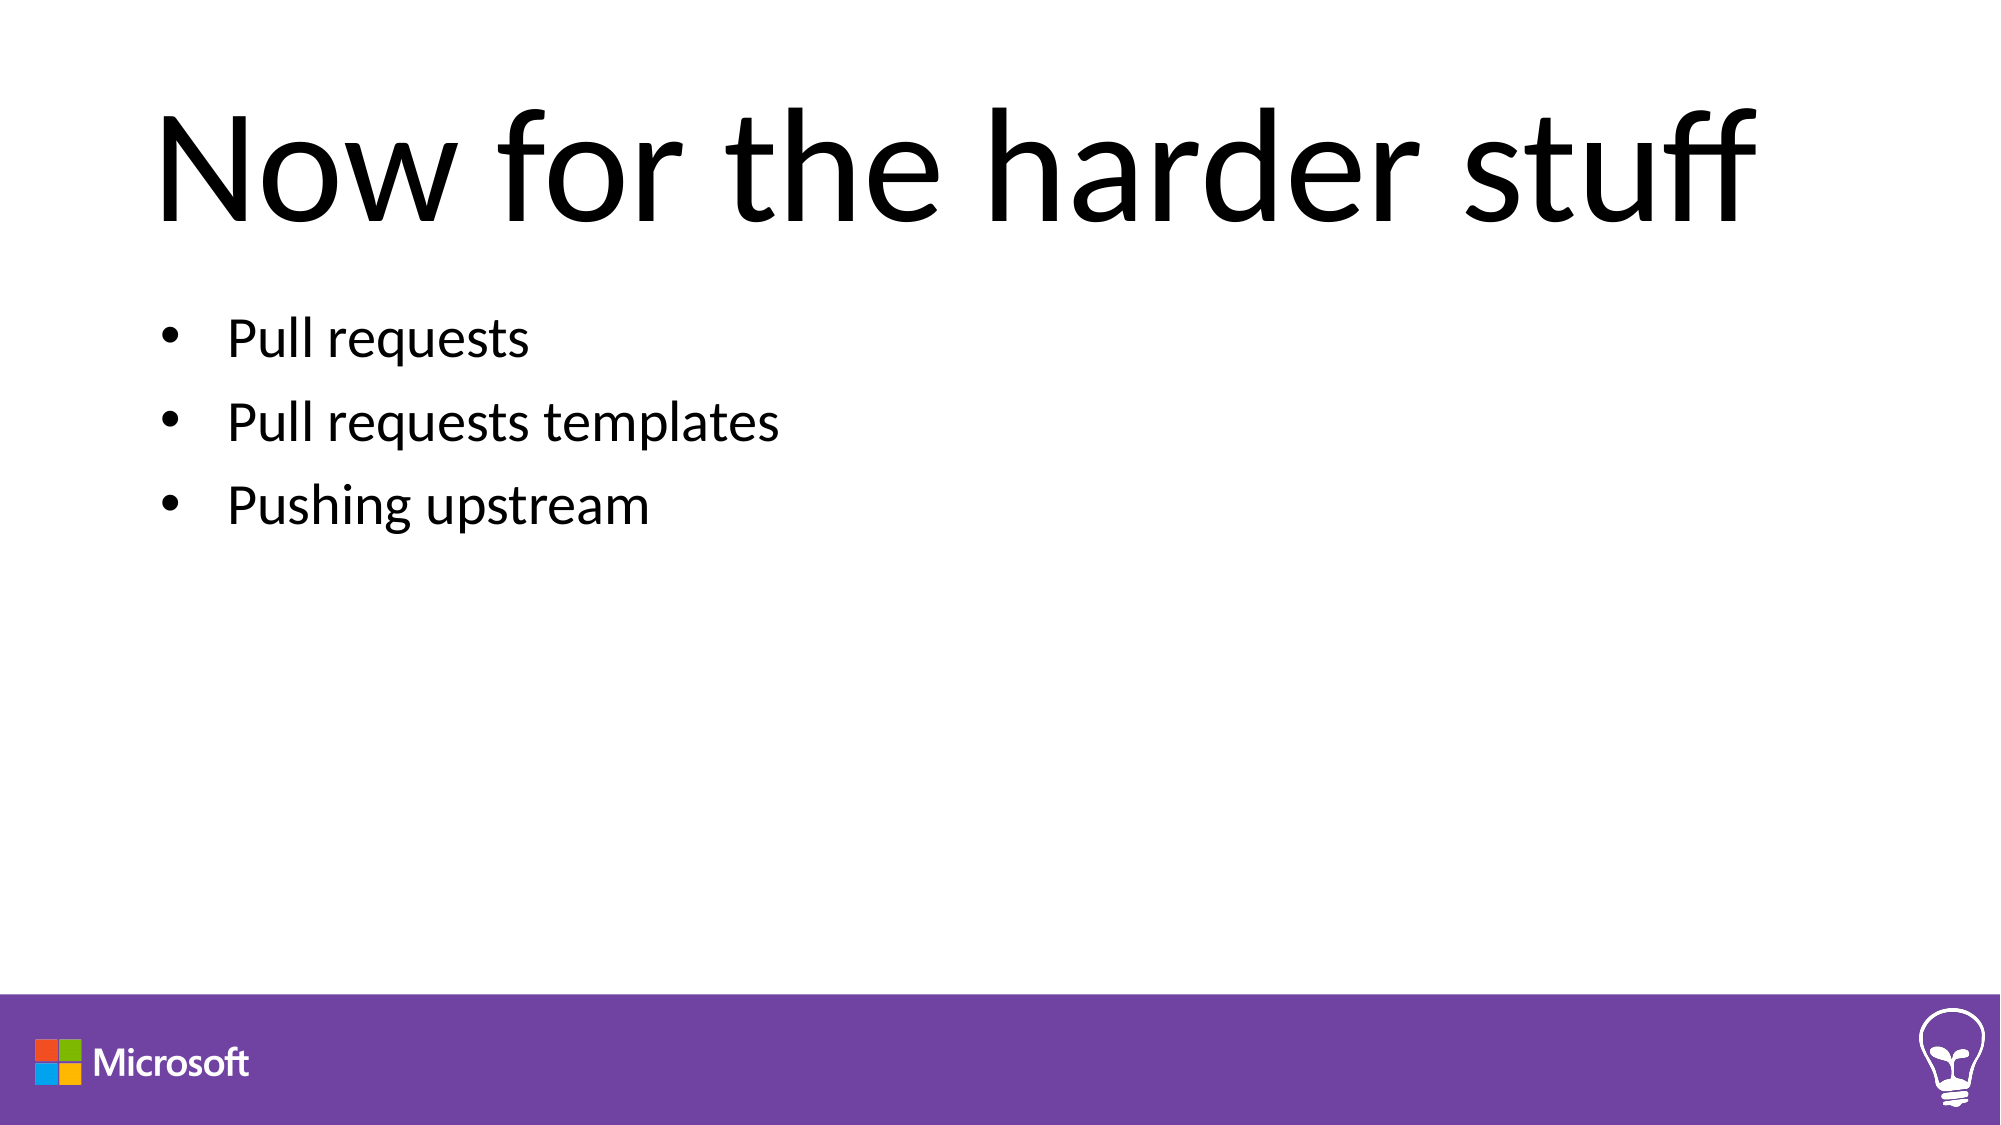

# Now for the harder stuff
Pull requests
Pull requests templates
Pushing upstream